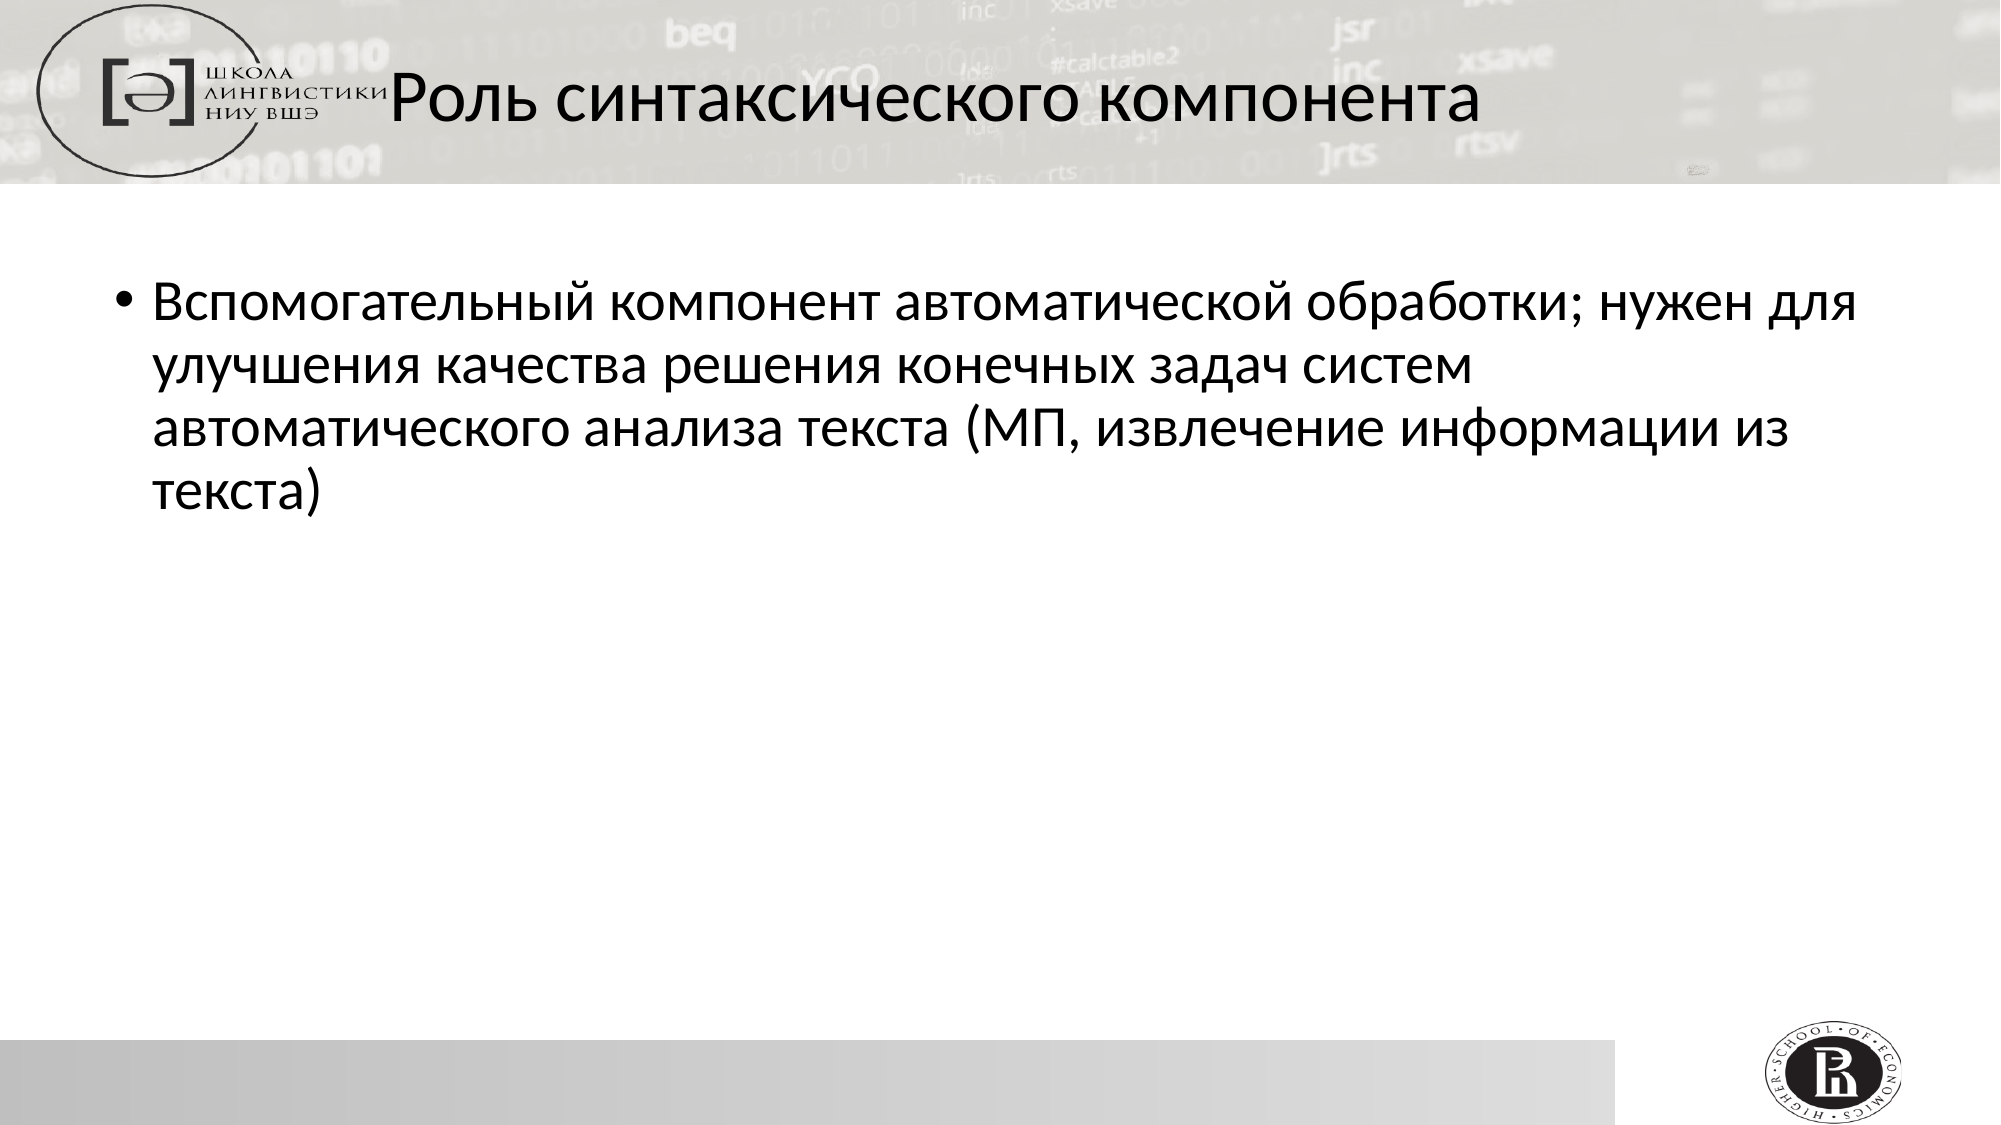

Роль синтаксического компонента
Вспомогательный компонент автоматической обработки; нужен для улучшения качества решения конечных задач систем автоматического анализа текста (МП, извлечение информации из текста)